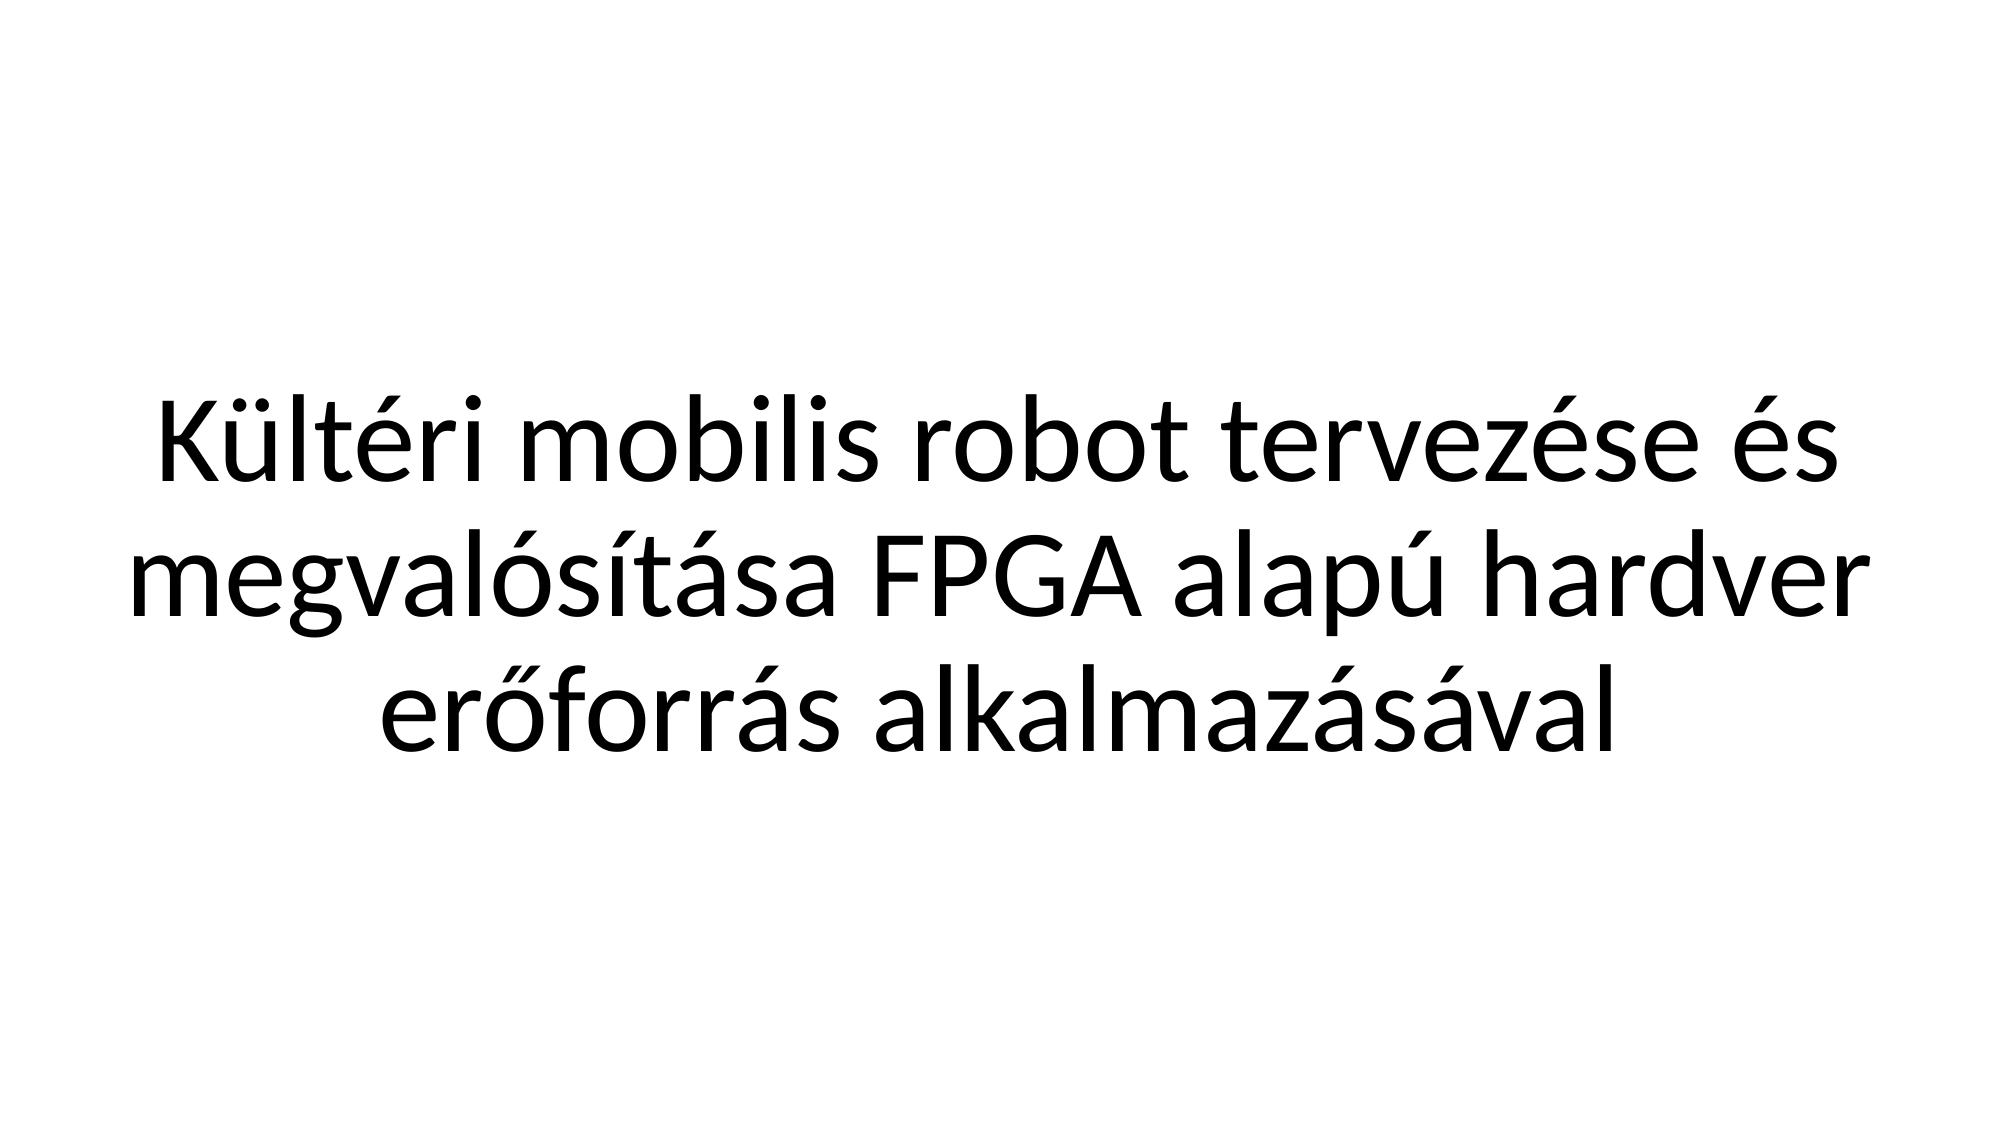

# Kültéri mobilis robot tervezése és megvalósítása FPGA alapú hardver erőforrás alkalmazásával